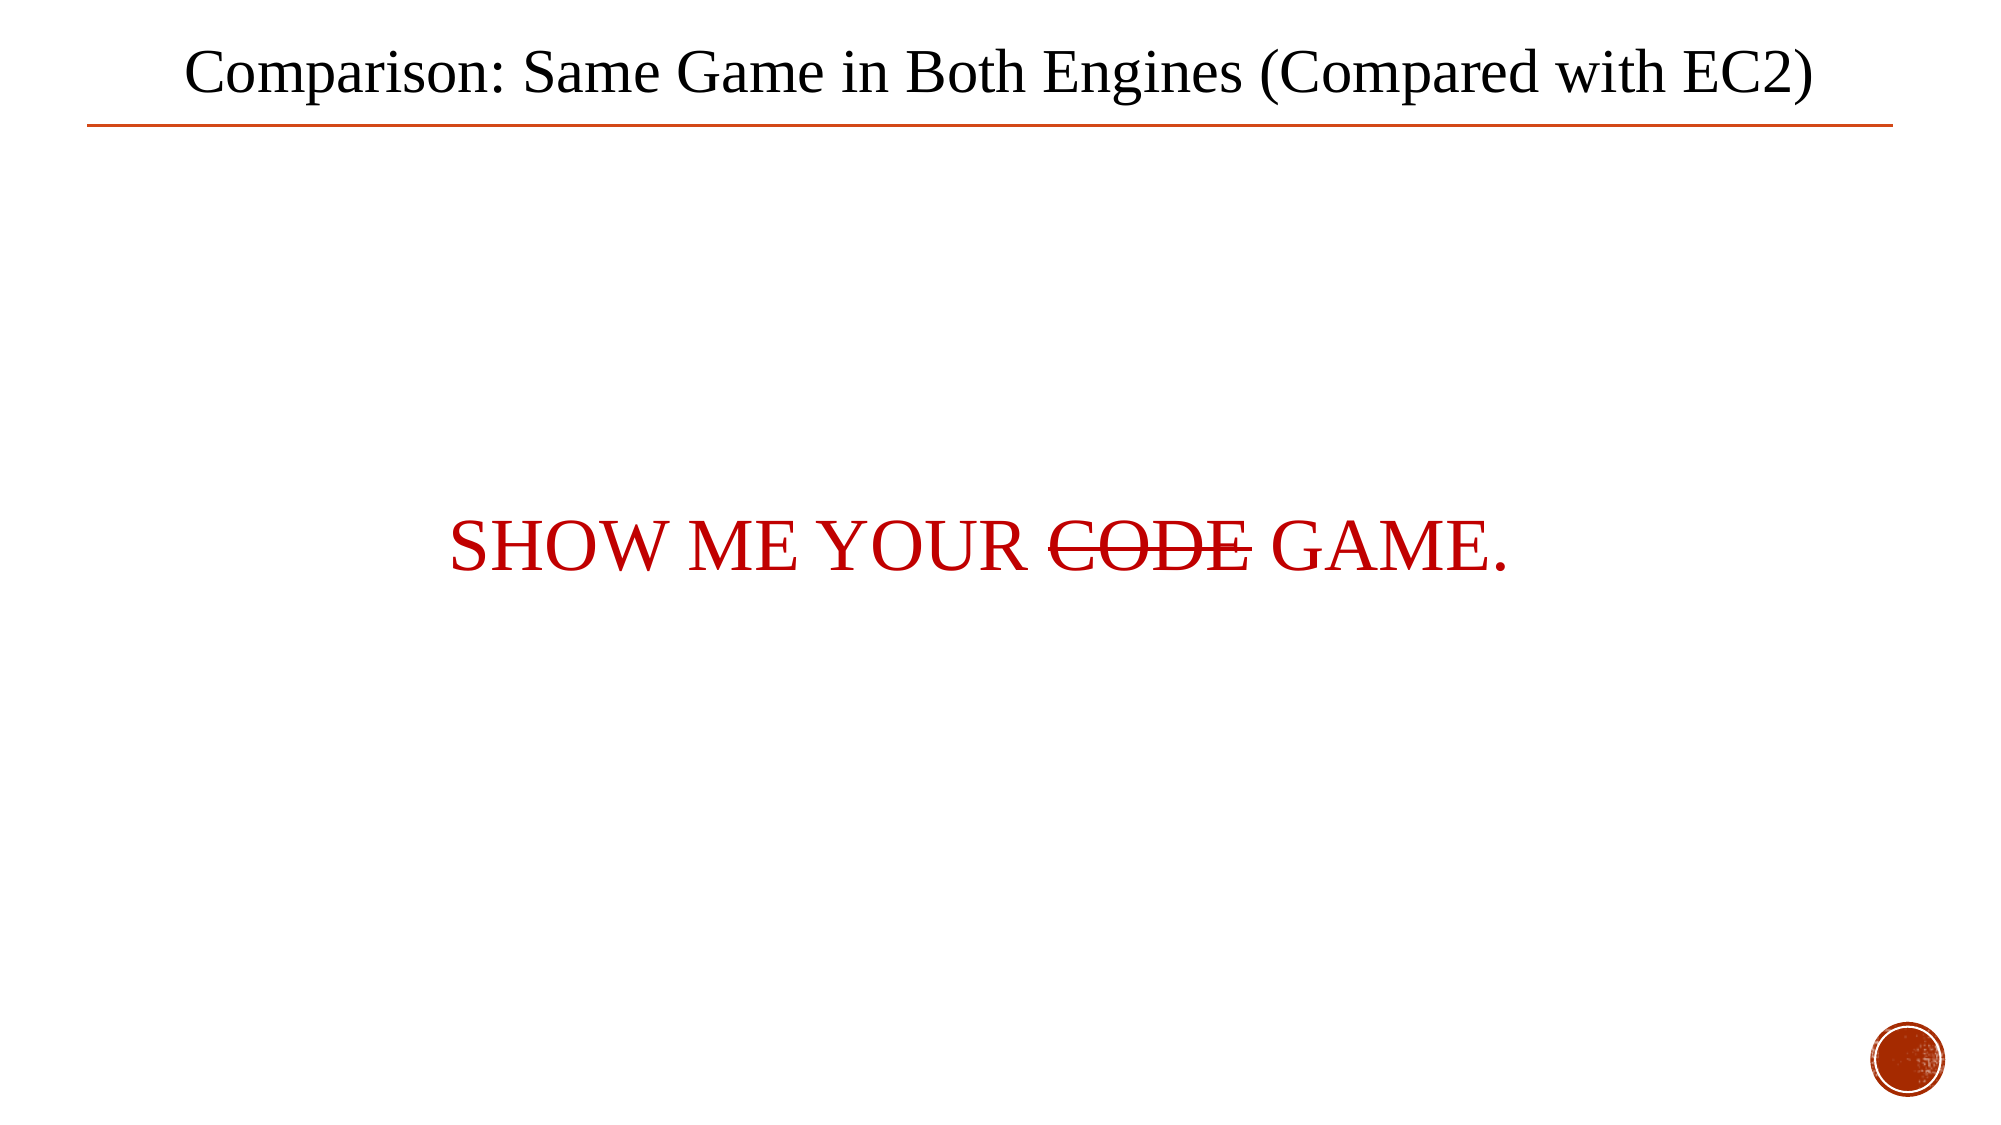

Comparison: Same Game in Both Engines (Compared with EC2)
SHOW ME YOUR CODE GAME.